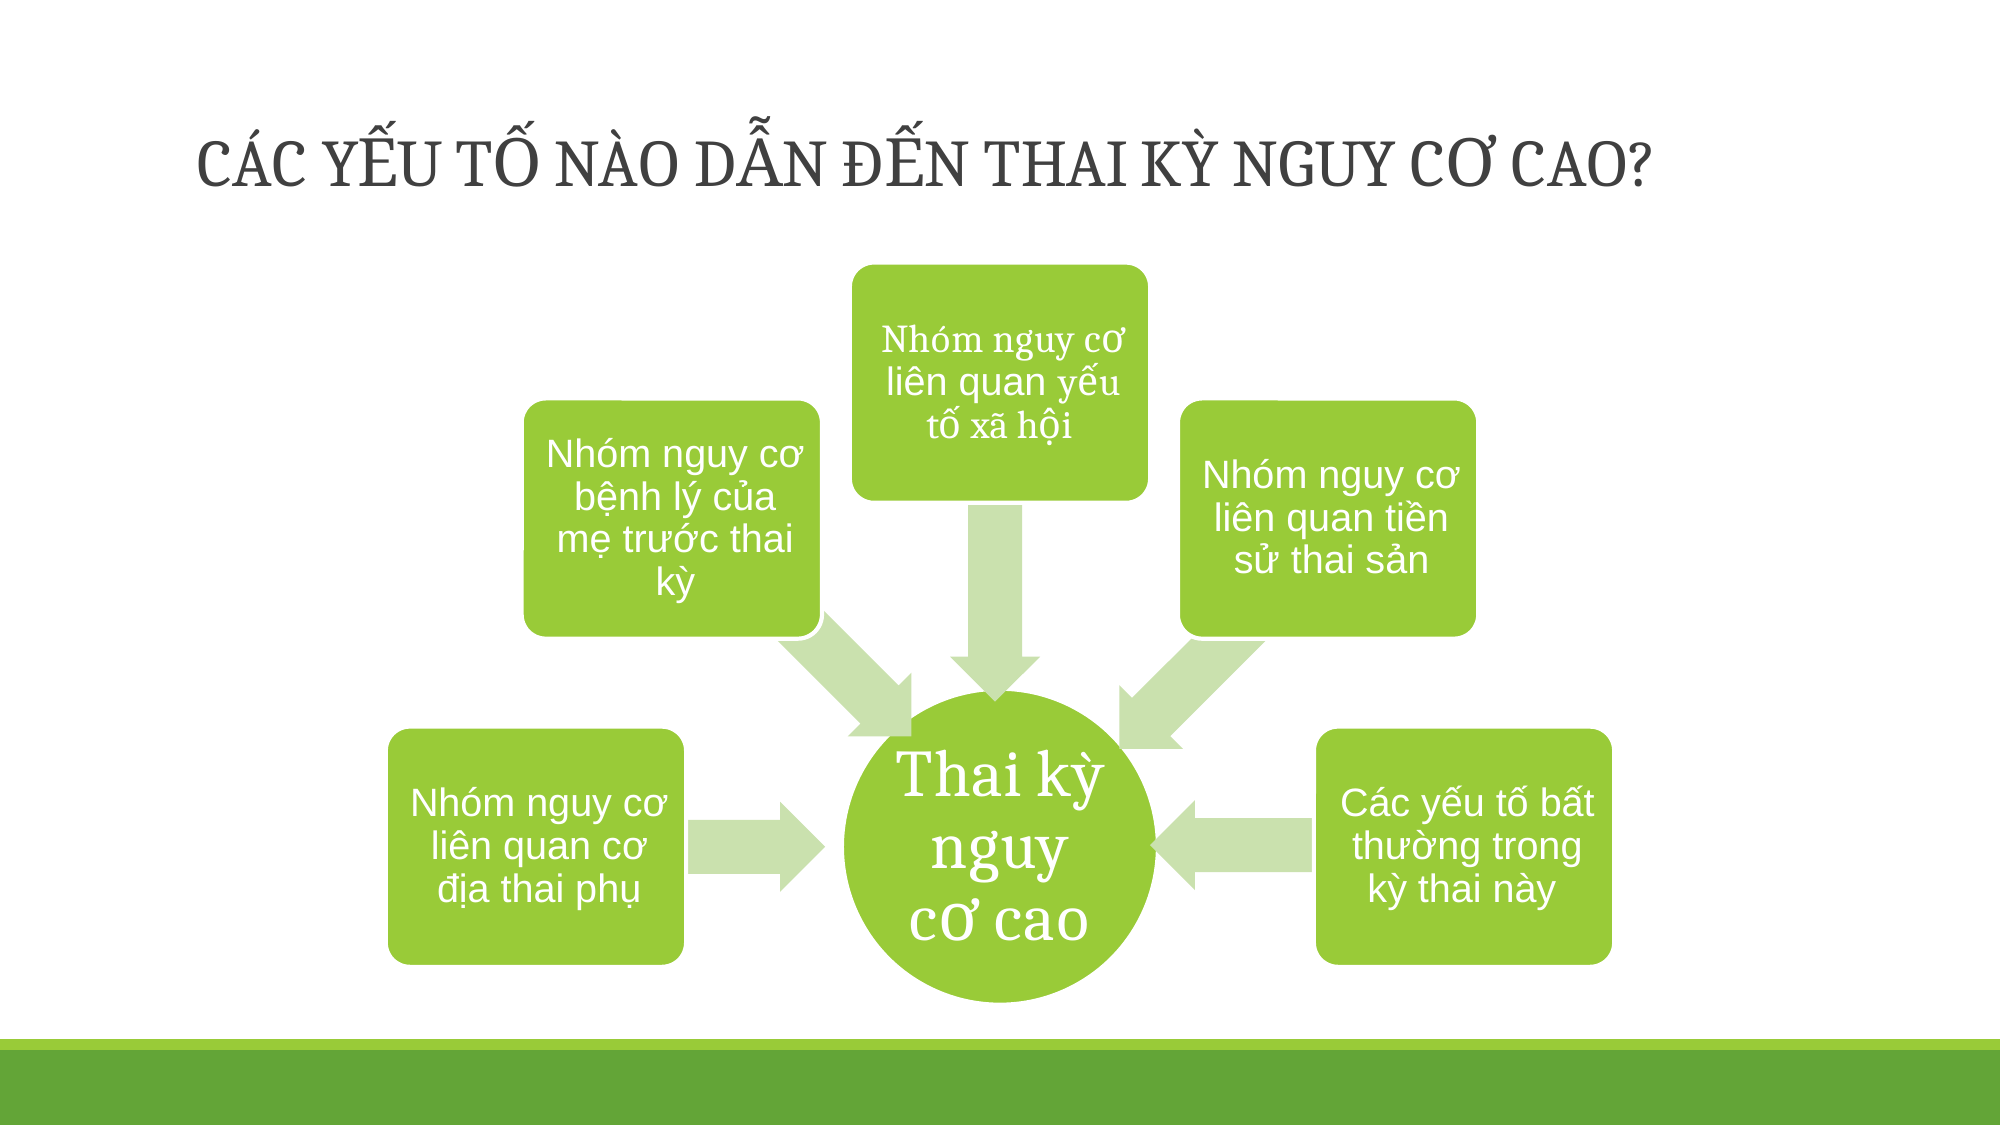

# CÁC YẾU TỐ NÀO DẪN ĐẾN THAI KỲ NGUY CƠ CAO?
Thai kỳ nguy cơ cao
Nhóm nguy cơ liên quan cơ địa thai phụ
Nhóm nguy cơ bệnh lý của mẹ trước thai kỳ
Nhóm nguy cơ liên quan yếu tố xã hội
Nhóm nguy cơ liên quan tiền sử thai sản
Các yếu tố bất thường trong kỳ thai này